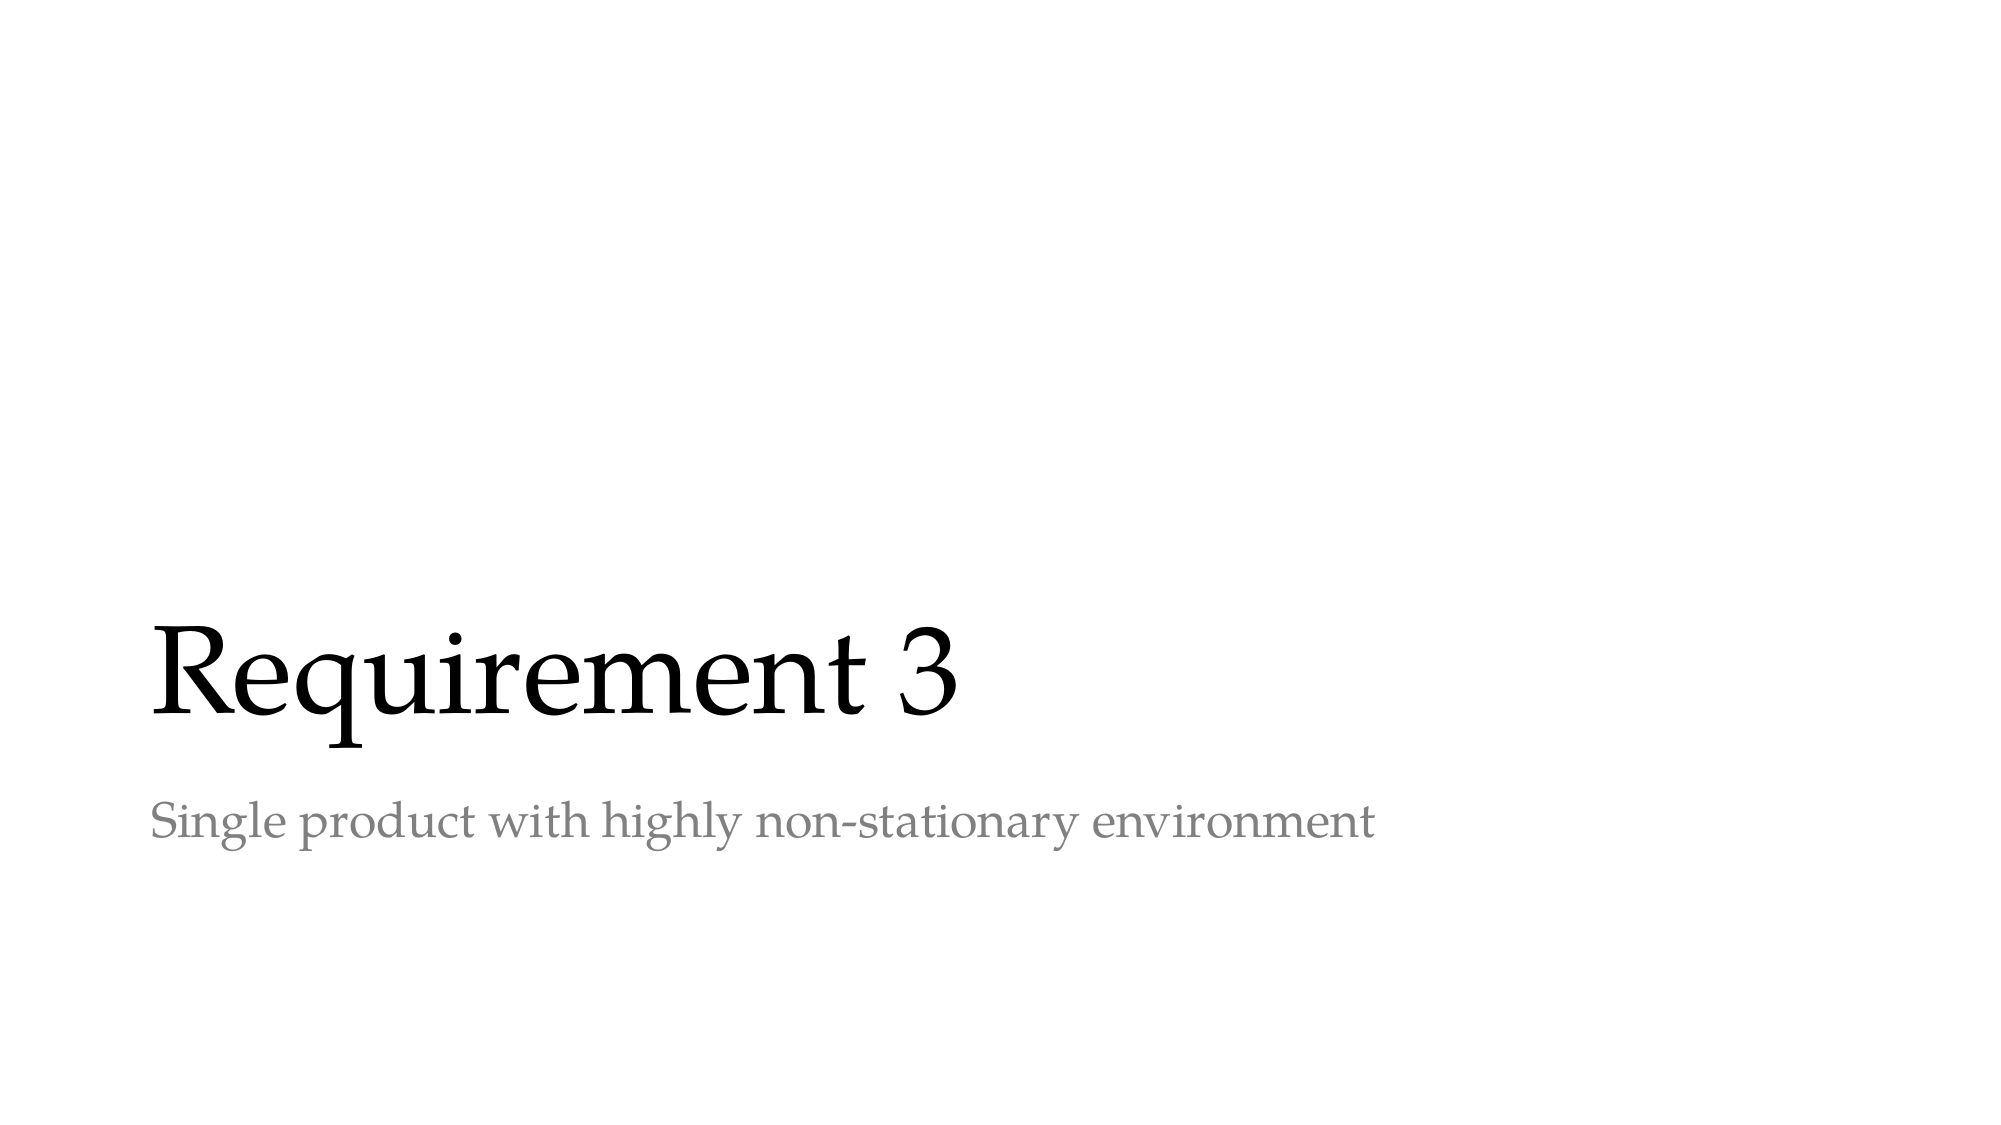

# Requirement 3
Single product with highly non-stationary environment